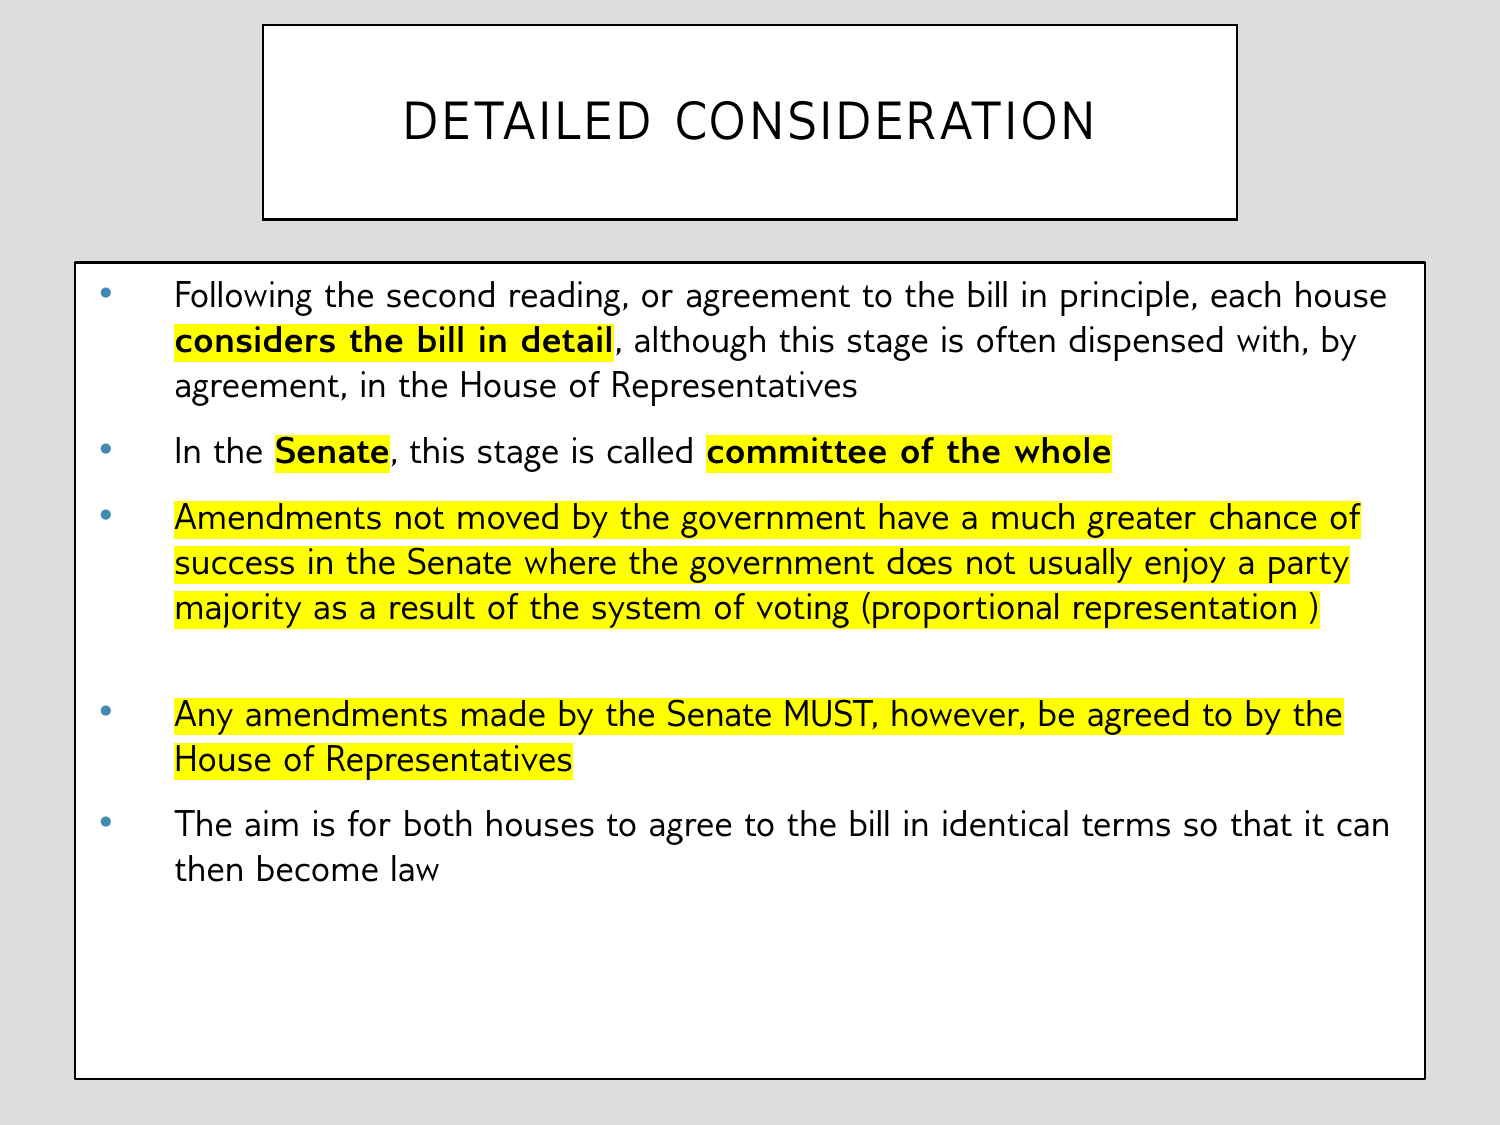

# Detailed consideration
Following the second reading, or agreement to the bill in principle, each house considers the bill in detail, although this stage is often dispensed with, by agreement, in the House of Representatives
In the Senate, this stage is called committee of the whole
Amendments not moved by the government have a much greater chance of success in the Senate where the government does not usually enjoy a party majority as a result of the system of voting (proportional representation )

Any amendments made by the Senate MUST, however, be agreed to by the House of Representatives
The aim is for both houses to agree to the bill in identical terms so that it can then become law